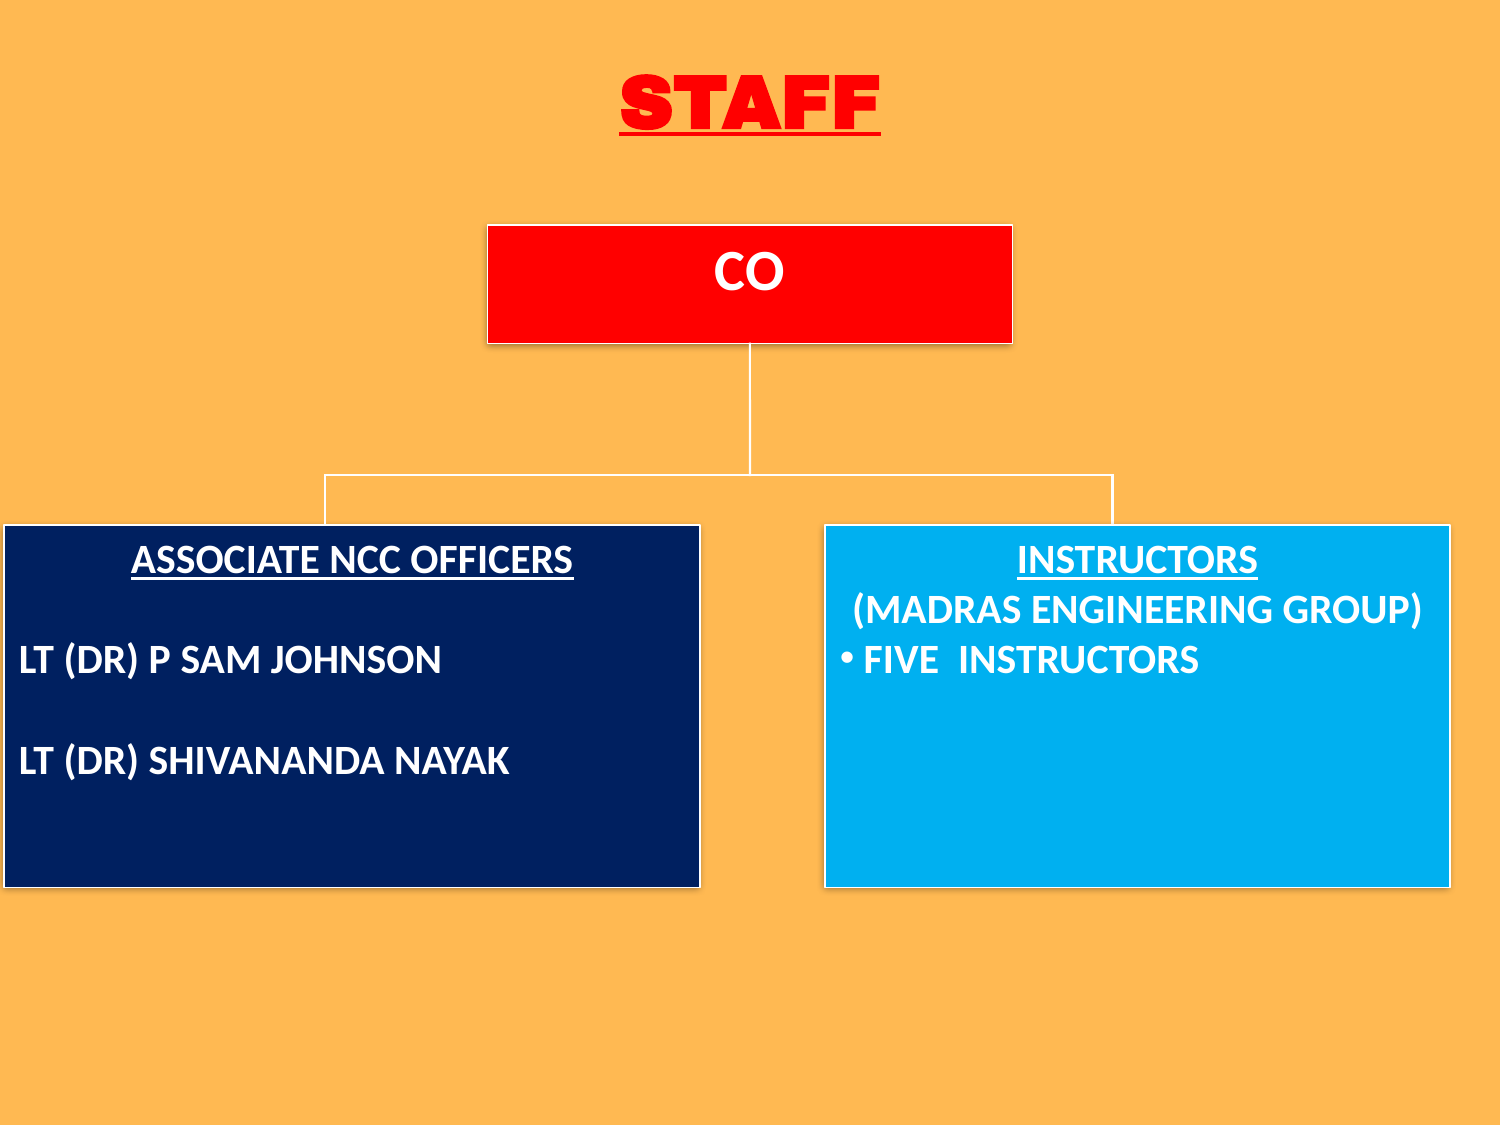

# STAFF
CO
ASSOCIATE NCC OFFICERS

LT (DR) P SAM JOHNSON

LT (DR) SHIVANANDA NAYAK

INSTRUCTORS
(MADRAS ENGINEERING GROUP)
 FIVE  INSTRUCTORS